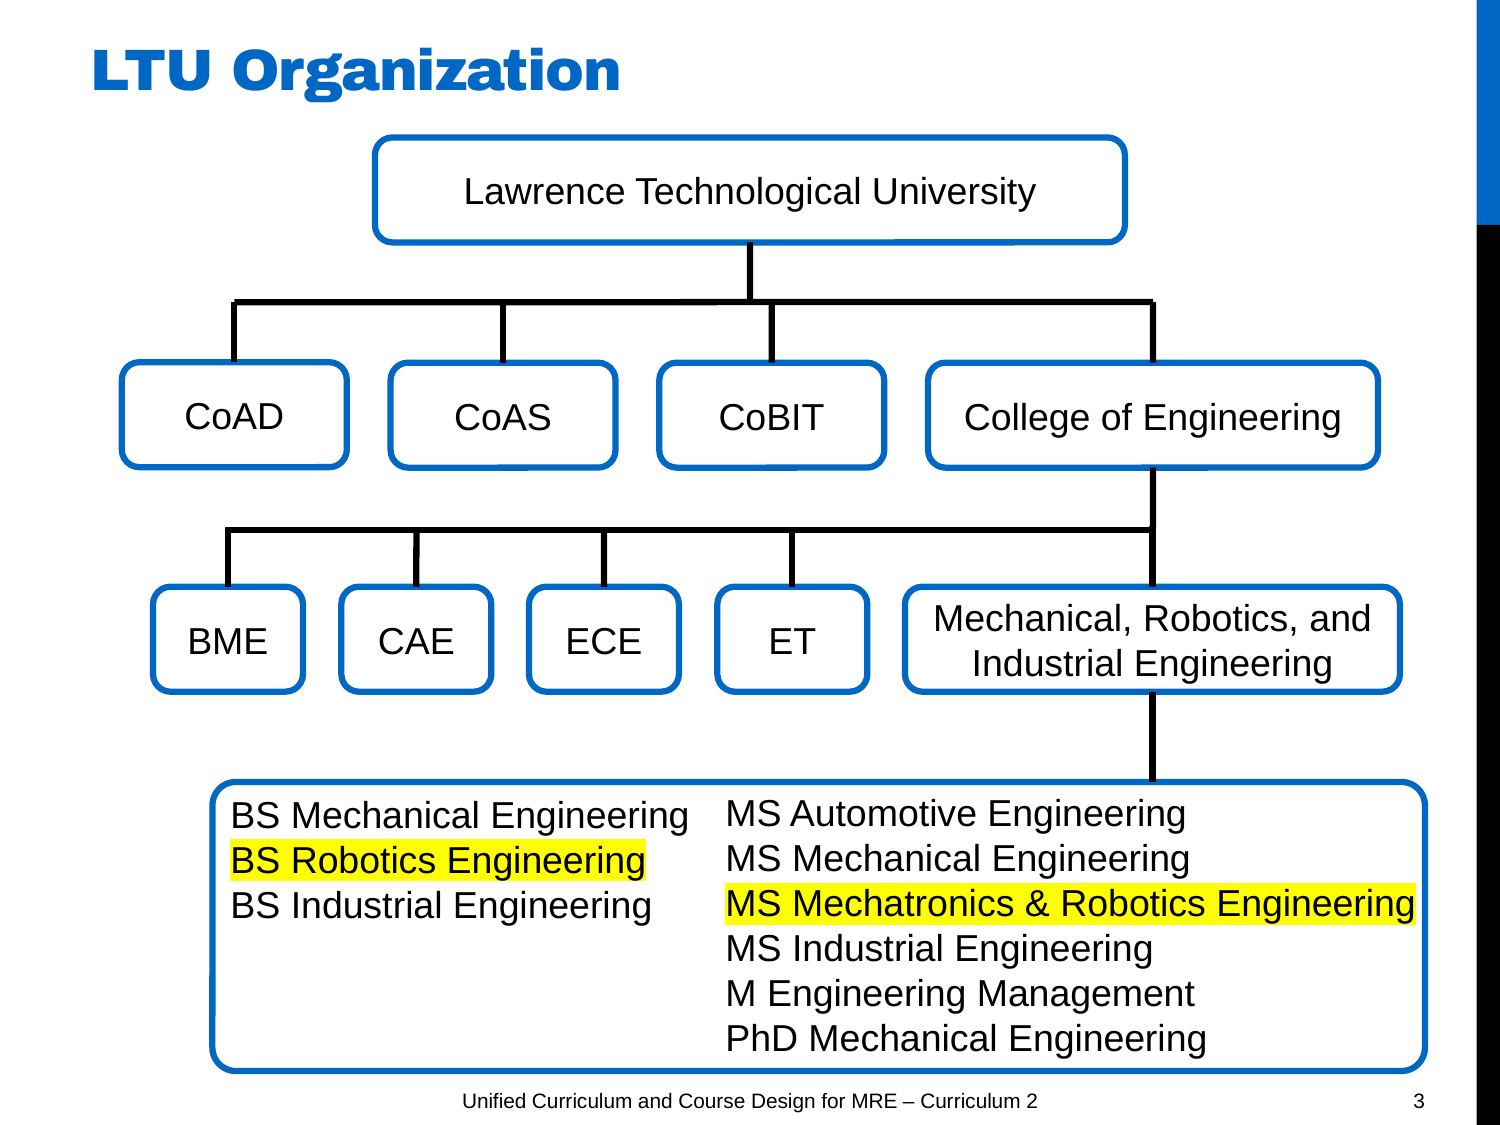

# LTU Organization
Lawrence Technological University
CoAD
CoAS
CoBIT
College of Engineering
BME
CAE
ECE
ET
Mechanical, Robotics, and Industrial Engineering

MS Automotive Engineering
MS Mechanical Engineering
MS Mechatronics & Robotics Engineering
MS Industrial Engineering
M Engineering Management
PhD Mechanical Engineering
BS Mechanical Engineering
BS Robotics Engineering
BS Industrial Engineering